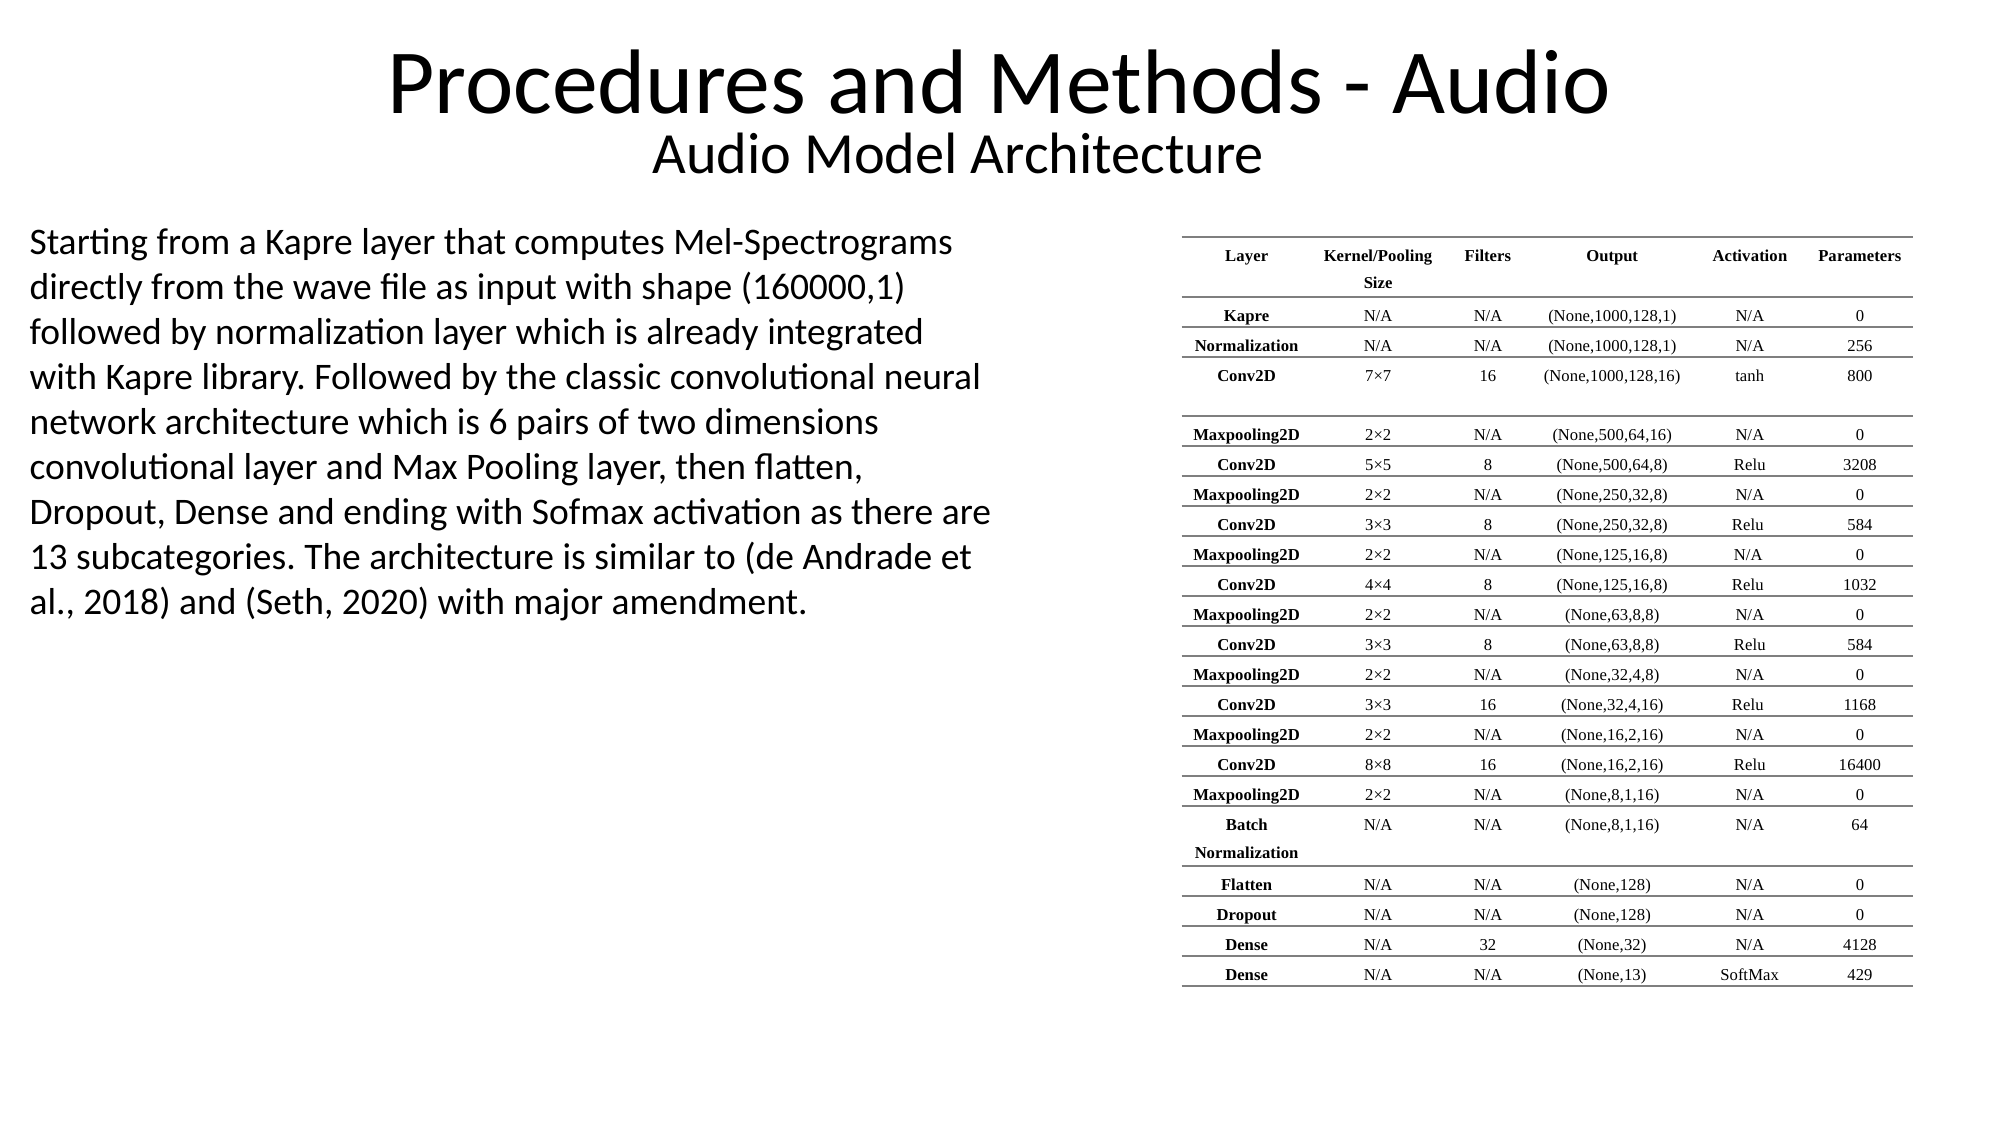

Procedures and Methods - Audio
Audio Model Architecture
Starting from a Kapre layer that computes Mel-Spectrograms directly from the wave file as input with shape (160000,1) followed by normalization layer which is already integrated with Kapre library. Followed by the classic convolutional neural network architecture which is 6 pairs of two dimensions convolutional layer and Max Pooling layer, then flatten, Dropout, Dense and ending with Sofmax activation as there are 13 subcategories. The architecture is similar to (de Andrade et al., 2018) and (Seth, 2020) with major amendment.
| Layer | Kernel/Pooling Size | Filters | Output | Activation | Parameters |
| --- | --- | --- | --- | --- | --- |
| Kapre | N/A | N/A | (None,1000,128,1) | N/A | 0 |
| Normalization | N/A | N/A | (None,1000,128,1) | N/A | 256 |
| Conv2D | 7×7 | 16 | (None,1000,128,16) | tanh | 800 |
| Maxpooling2D | 2×2 | N/A | (None,500,64,16) | N/A | 0 |
| Conv2D | 5×5 | 8 | (None,500,64,8) | Relu | 3208 |
| Maxpooling2D | 2×2 | N/A | (None,250,32,8) | N/A | 0 |
| Conv2D | 3×3 | 8 | (None,250,32,8) | Relu | 584 |
| Maxpooling2D | 2×2 | N/A | (None,125,16,8) | N/A | 0 |
| Conv2D | 4×4 | 8 | (None,125,16,8) | Relu | 1032 |
| Maxpooling2D | 2×2 | N/A | (None,63,8,8) | N/A | 0 |
| Conv2D | 3×3 | 8 | (None,63,8,8) | Relu | 584 |
| Maxpooling2D | 2×2 | N/A | (None,32,4,8) | N/A | 0 |
| Conv2D | 3×3 | 16 | (None,32,4,16) | Relu | 1168 |
| Maxpooling2D | 2×2 | N/A | (None,16,2,16) | N/A | 0 |
| Conv2D | 8×8 | 16 | (None,16,2,16) | Relu | 16400 |
| Maxpooling2D | 2×2 | N/A | (None,8,1,16) | N/A | 0 |
| Batch Normalization | N/A | N/A | (None,8,1,16) | N/A | 64 |
| Flatten | N/A | N/A | (None,128) | N/A | 0 |
| Dropout | N/A | N/A | (None,128) | N/A | 0 |
| Dense | N/A | 32 | (None,32) | N/A | 4128 |
| Dense | N/A | N/A | (None,13) | SoftMax | 429 |